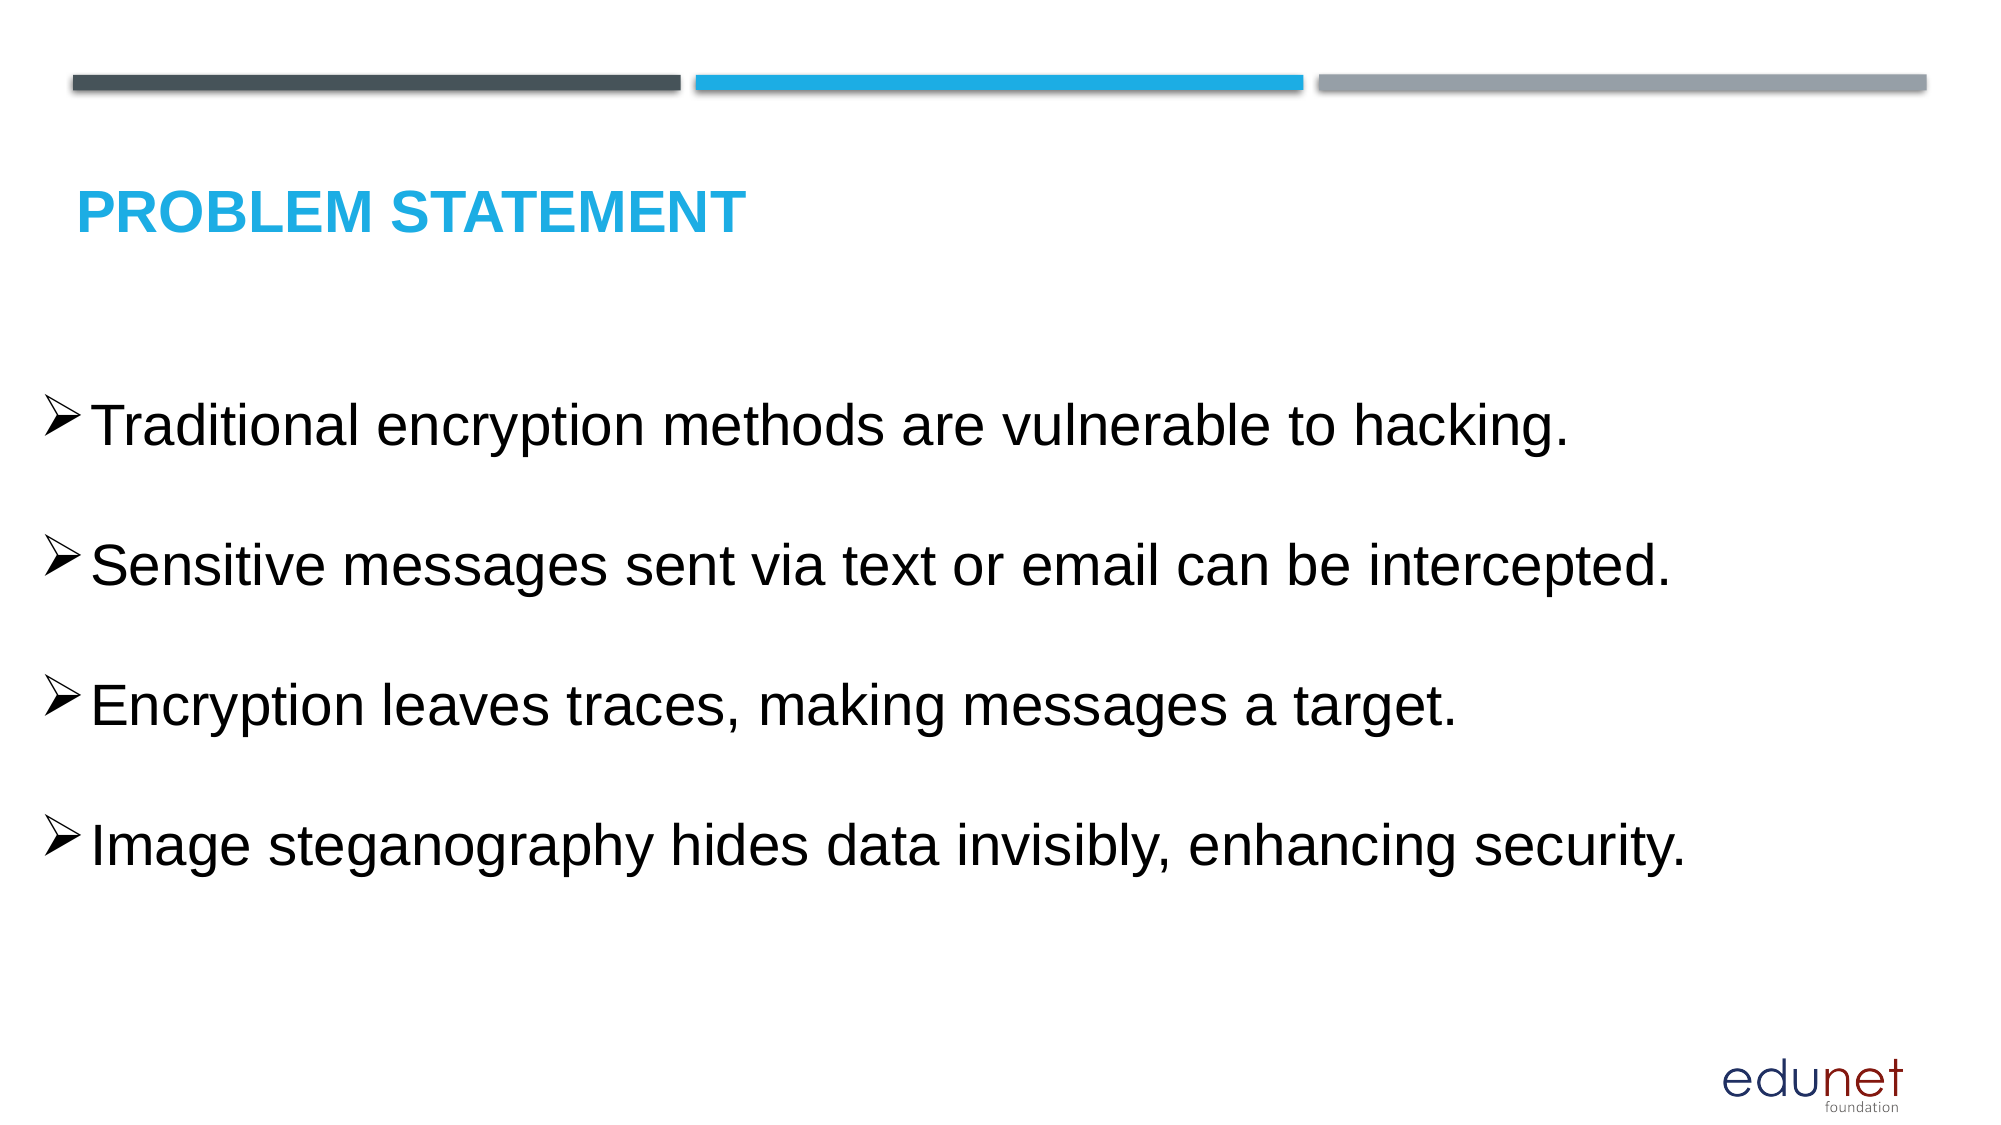

# Problem Statement

Traditional encryption methods are vulnerable to hacking.
Sensitive messages sent via text or email can be intercepted.
Encryption leaves traces, making messages a target.
Image steganography hides data invisibly, enhancing security.